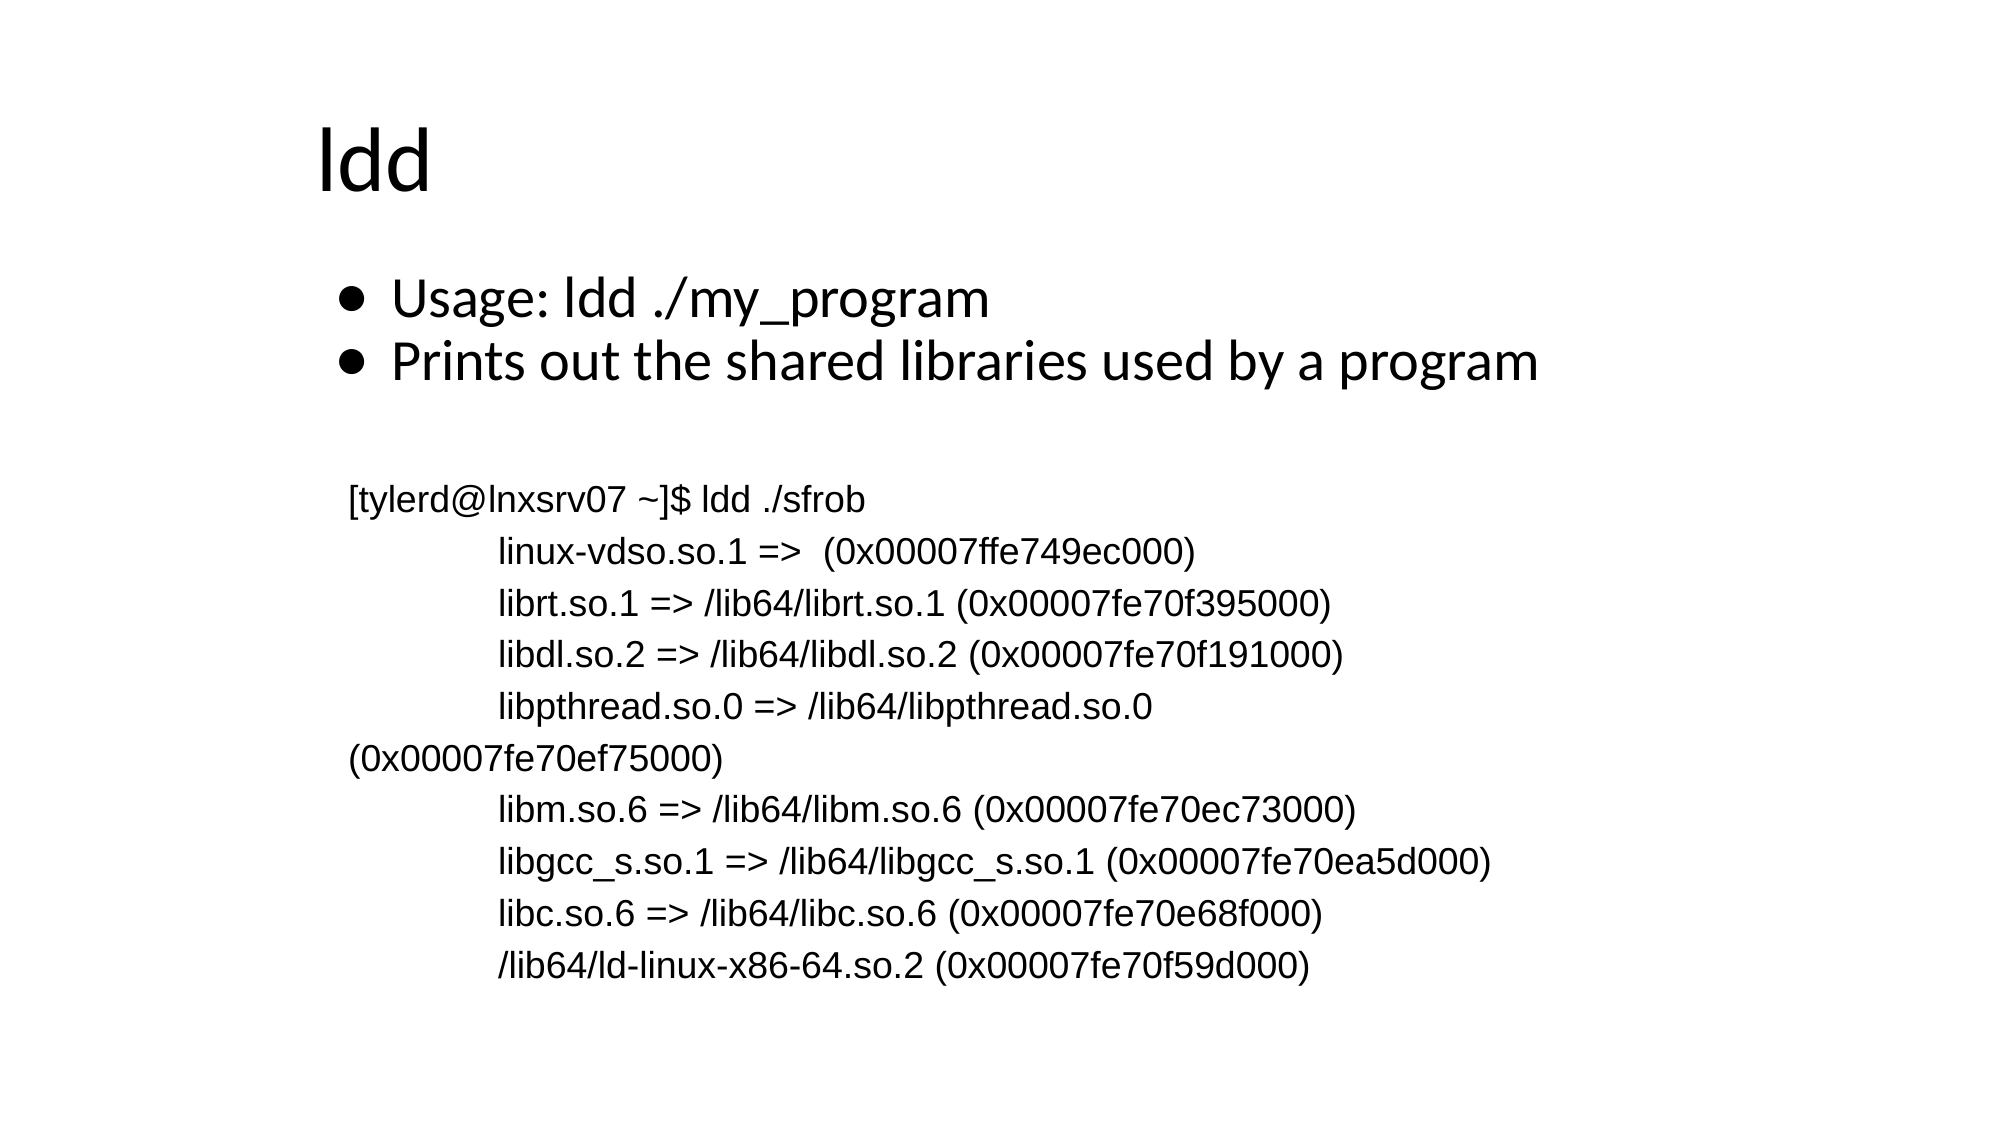

# ldd
Usage: ldd ./my_program
Prints out the shared libraries used by a program

[tylerd@lnxsrv07 ~]$ ldd ./sfrob
	linux-vdso.so.1 =>  (0x00007ffe749ec000)
	librt.so.1 => /lib64/librt.so.1 (0x00007fe70f395000)
	libdl.so.2 => /lib64/libdl.so.2 (0x00007fe70f191000)
	libpthread.so.0 => /lib64/libpthread.so.0 (0x00007fe70ef75000)
	libm.so.6 => /lib64/libm.so.6 (0x00007fe70ec73000)
	libgcc_s.so.1 => /lib64/libgcc_s.so.1 (0x00007fe70ea5d000)
	libc.so.6 => /lib64/libc.so.6 (0x00007fe70e68f000)
	/lib64/ld-linux-x86-64.so.2 (0x00007fe70f59d000)